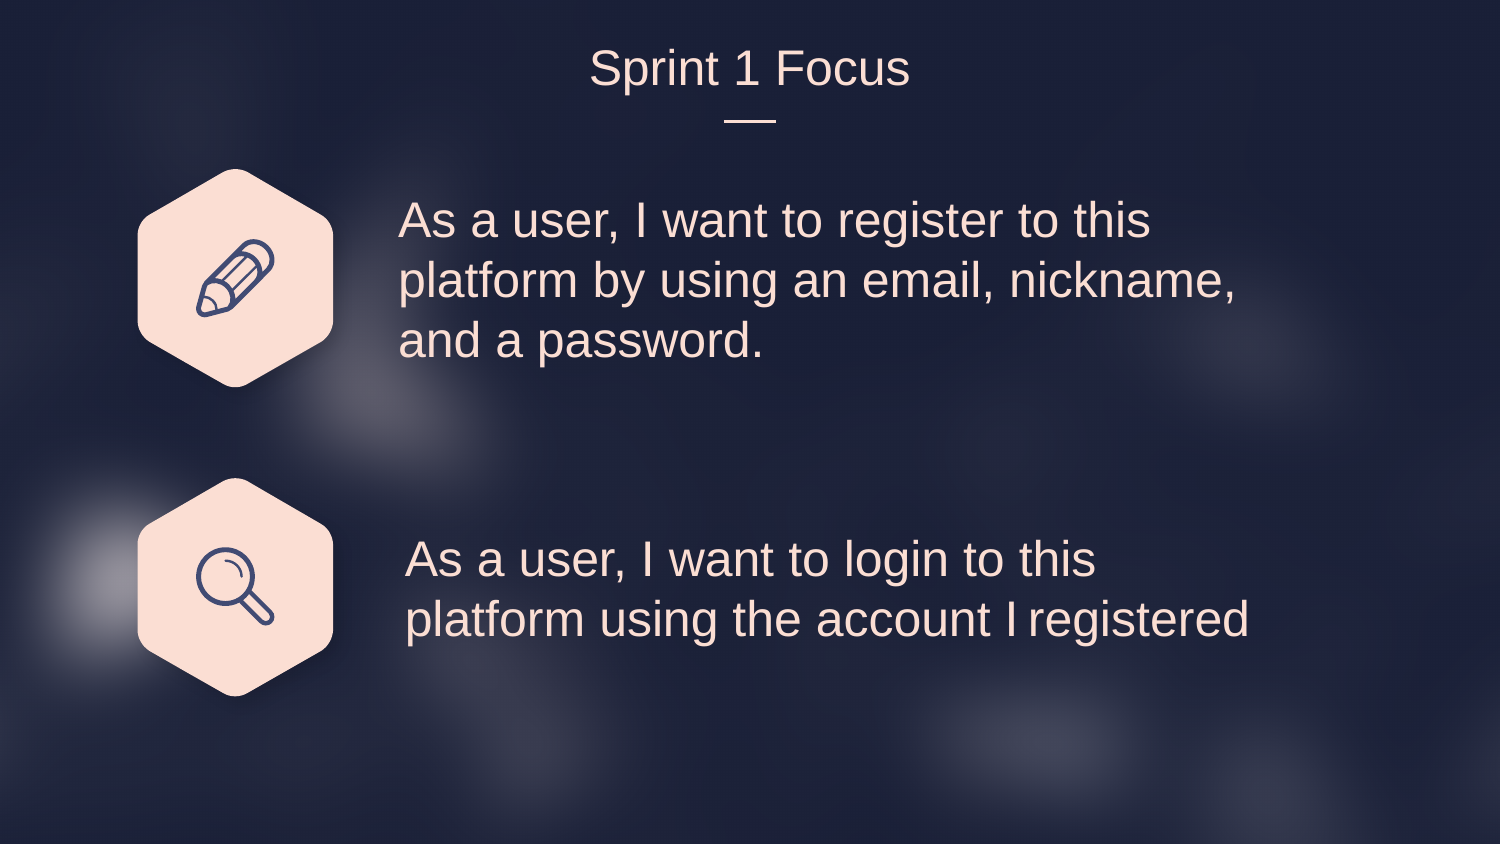

Sprint 1 Focus

As a user, I want to register to this
platform by using an email, nickname,
and a password.

As a user, I want to login to this
platform using the account I registered